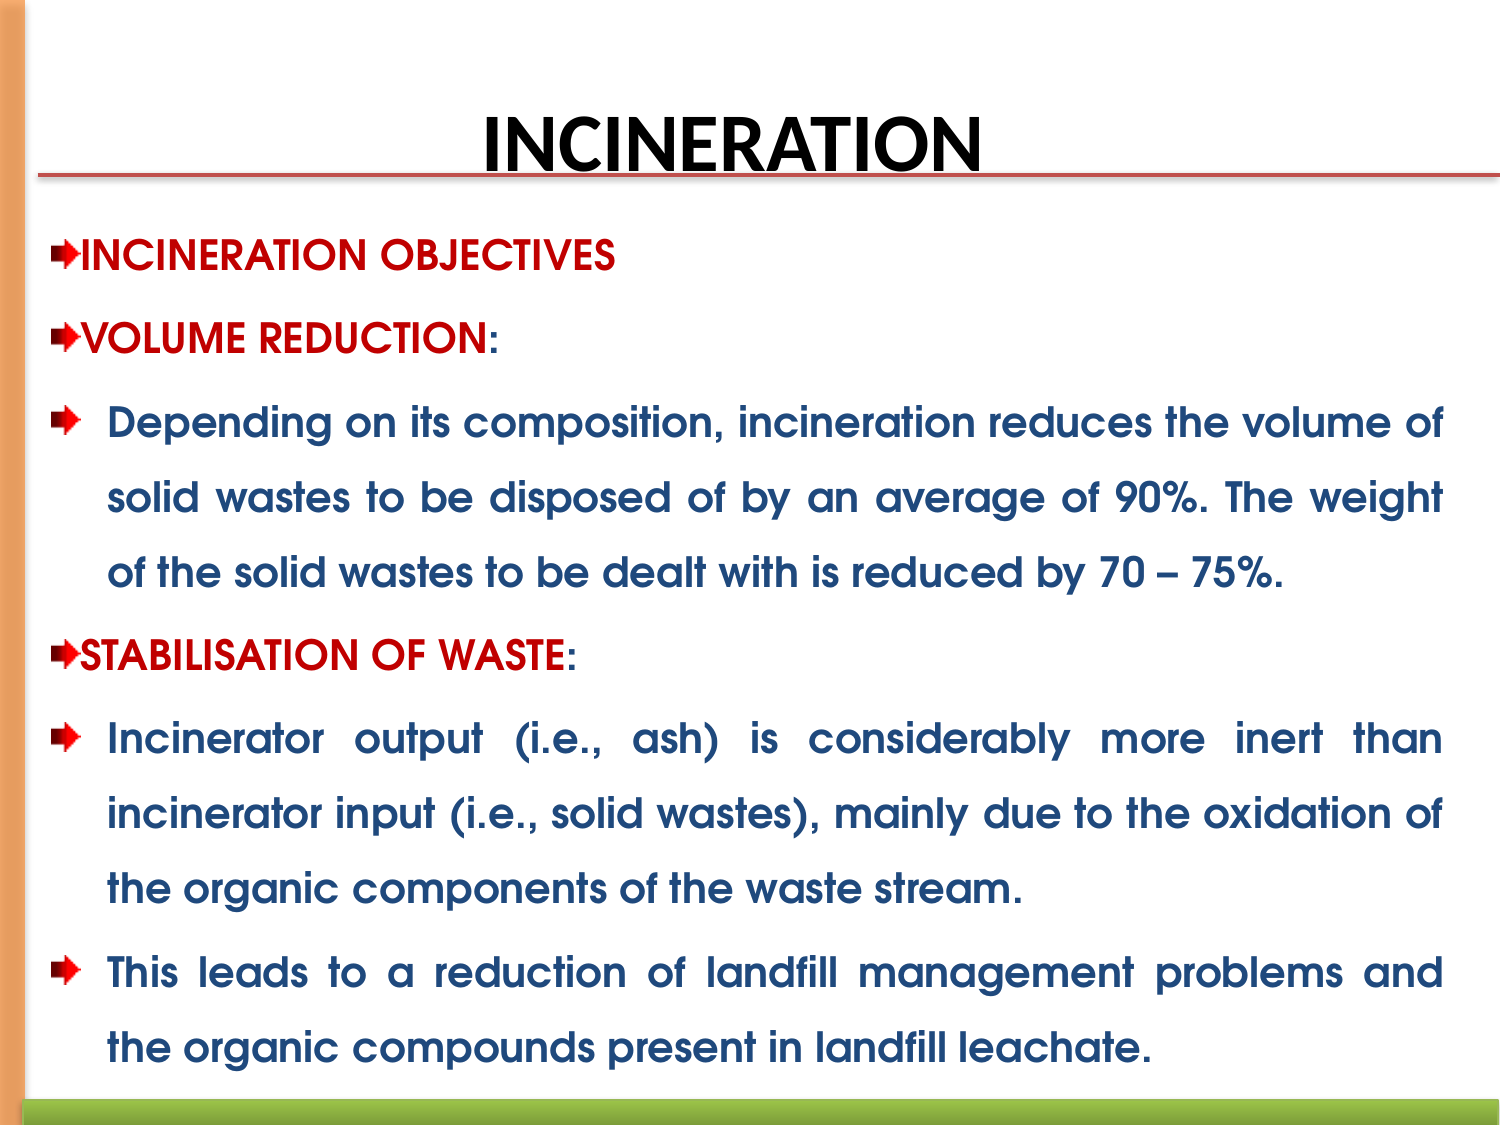

# INCINERATION
INCINERATION OBJECTIVES
VOLUME REDUCTION:
Depending on its composition, incineration reduces the volume of solid wastes to be disposed of by an average of 90%. The weight of the solid wastes to be dealt with is reduced by 70 – 75%.
STABILISATION OF WASTE:
Incinerator output (i.e., ash) is considerably more inert than incinerator input (i.e., solid wastes), mainly due to the oxidation of the organic components of the waste stream.
This leads to a reduction of landfill management problems and the organic compounds present in landfill leachate.